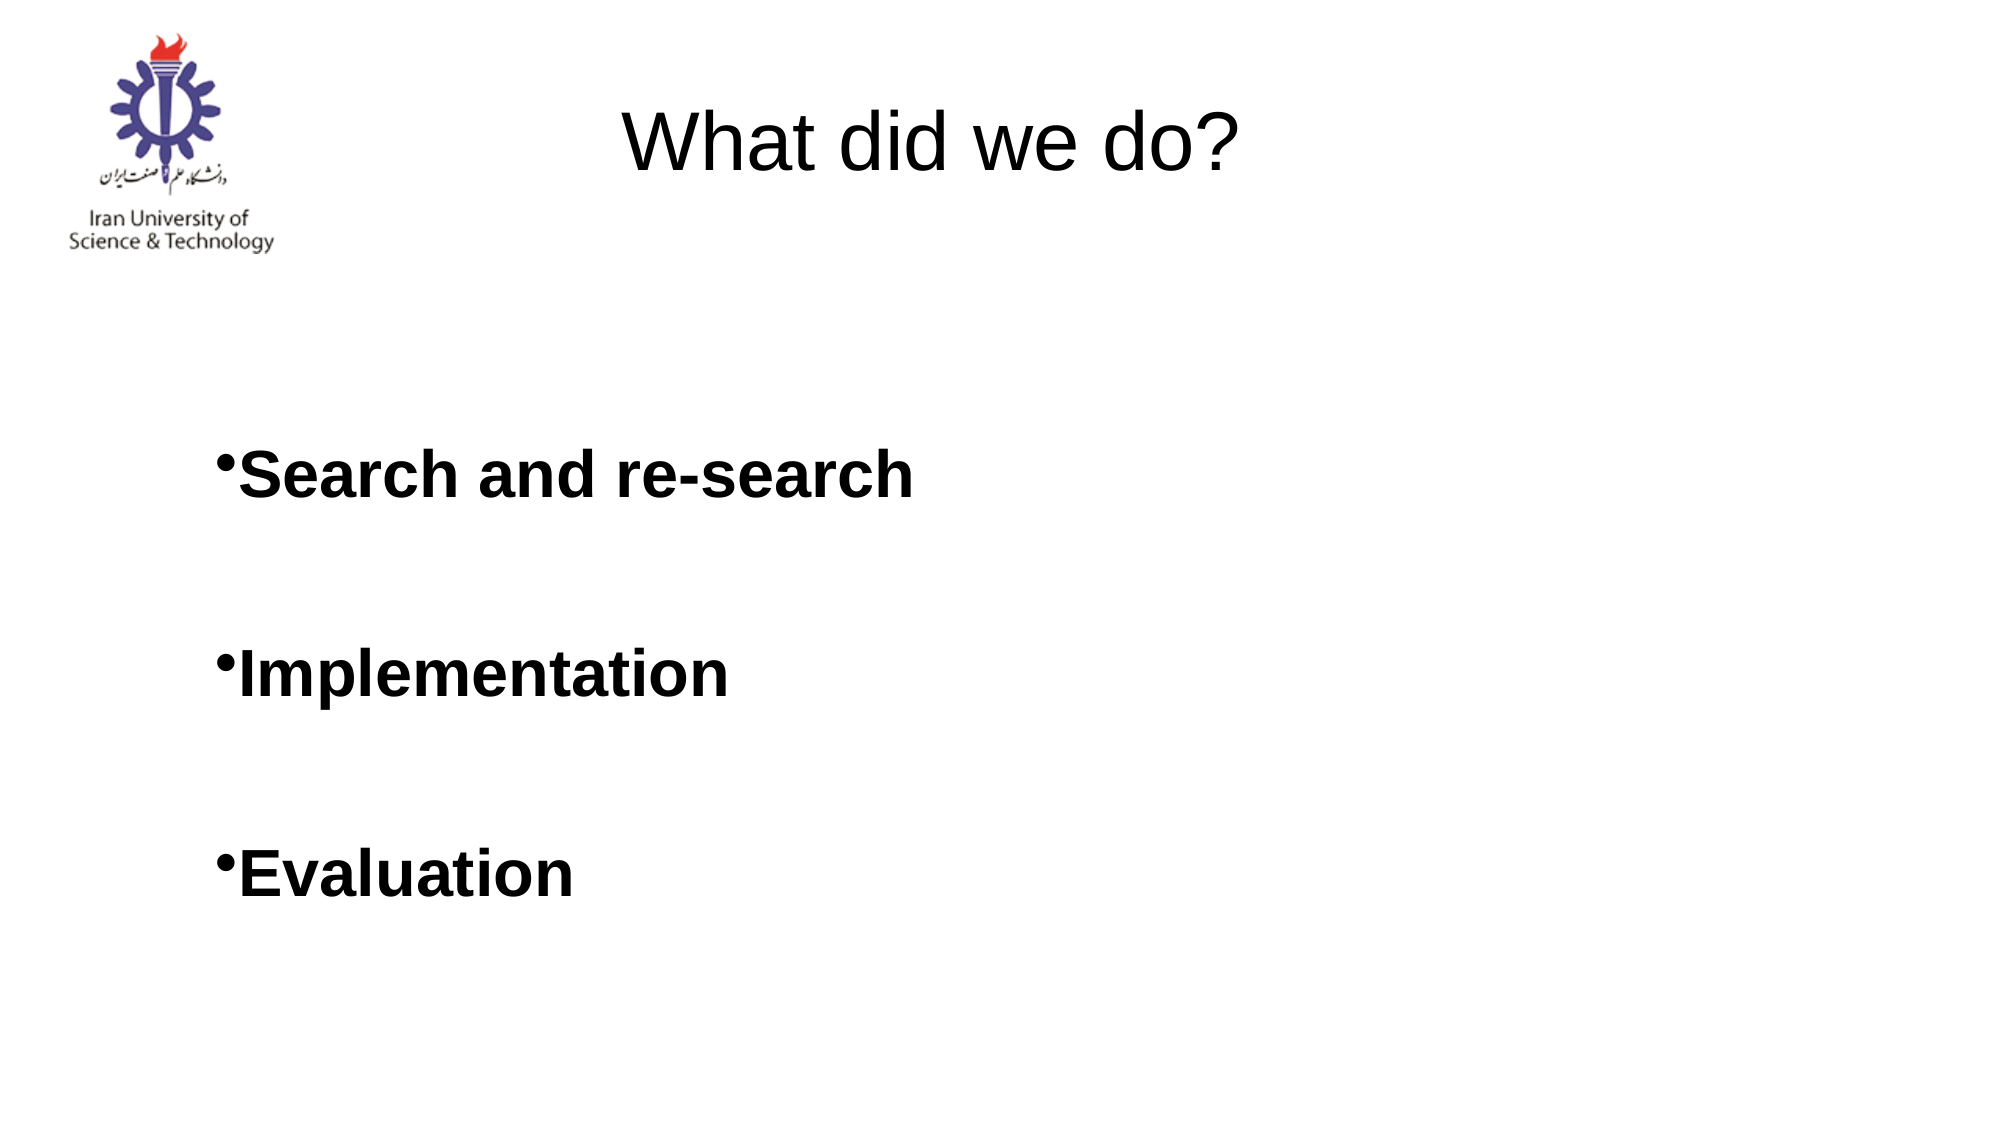

What did we do?
Search and re-search
Implementation
Evaluation